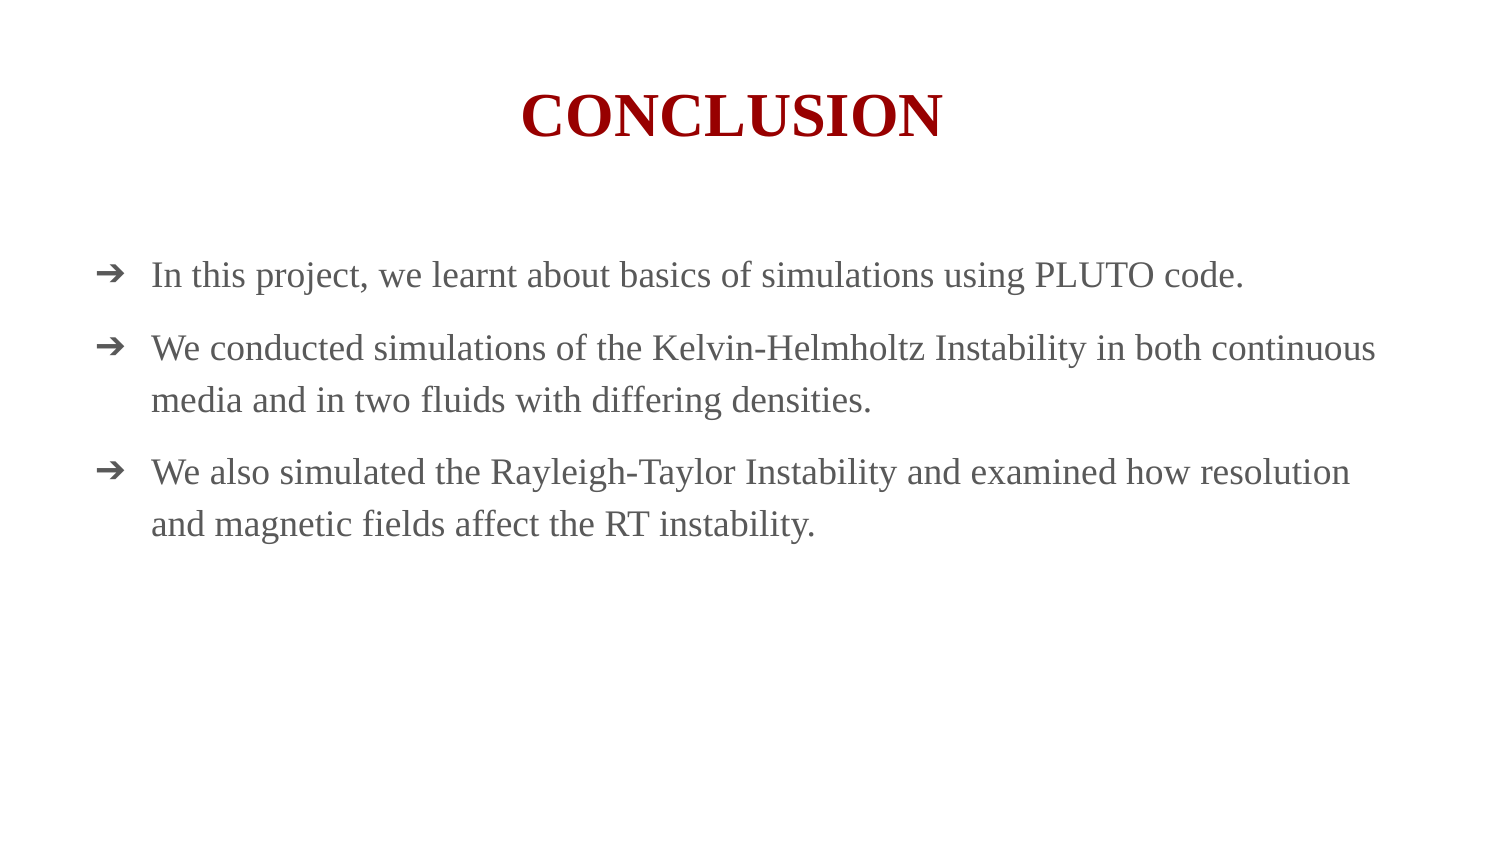

CONCLUSION
In this project, we learnt about basics of simulations using PLUTO code.
We conducted simulations of the Kelvin-Helmholtz Instability in both continuous media and in two fluids with differing densities.
We also simulated the Rayleigh-Taylor Instability and examined how resolution and magnetic fields affect the RT instability.